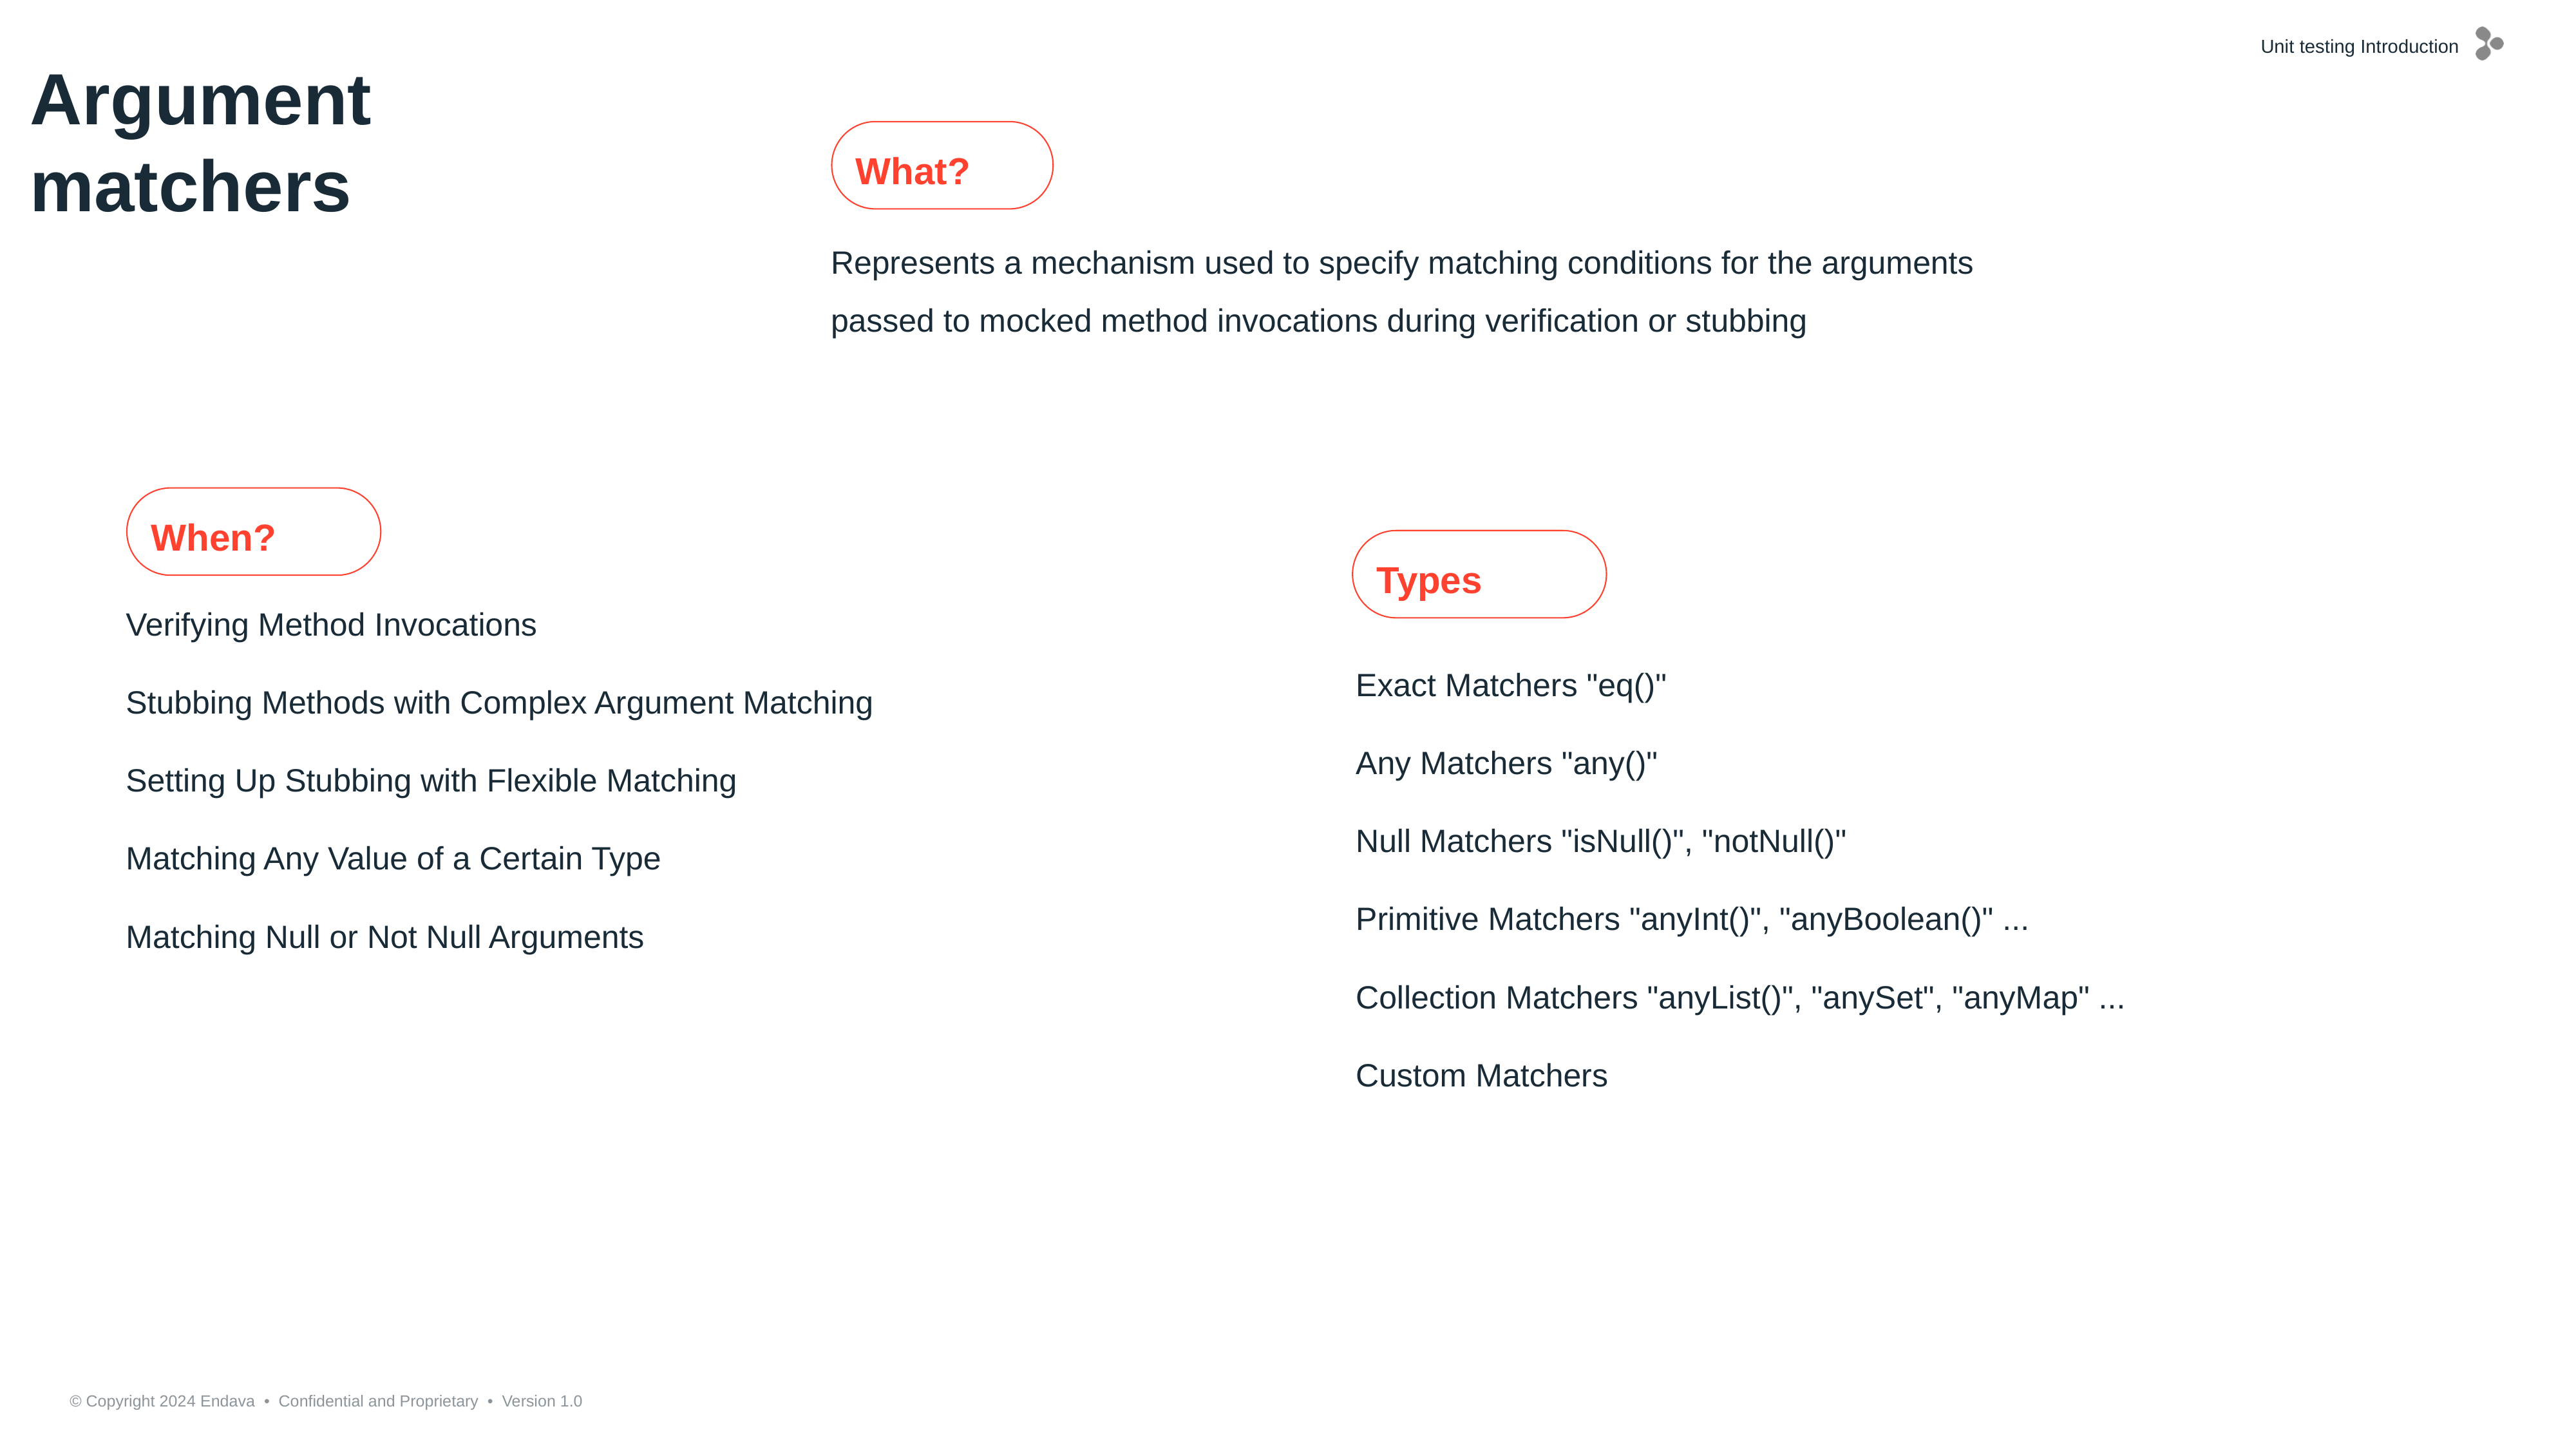

Argument matchers
What?
Represents a mechanism used to specify matching conditions for the arguments passed to mocked method invocations during verification or stubbing
When?
Types
Verifying Method Invocations
Stubbing Methods with Complex Argument Matching
Setting Up Stubbing with Flexible Matching
Matching Any Value of a Certain Type
Matching Null or Not Null Arguments

Exact Matchers "eq()"
Any Matchers "any()"
Null Matchers "isNull()", "notNull()"
Primitive Matchers "anyInt()", "anyBoolean()" ...
Collection Matchers "anyList()", "anySet", "anyMap" ...
Custom Matchers